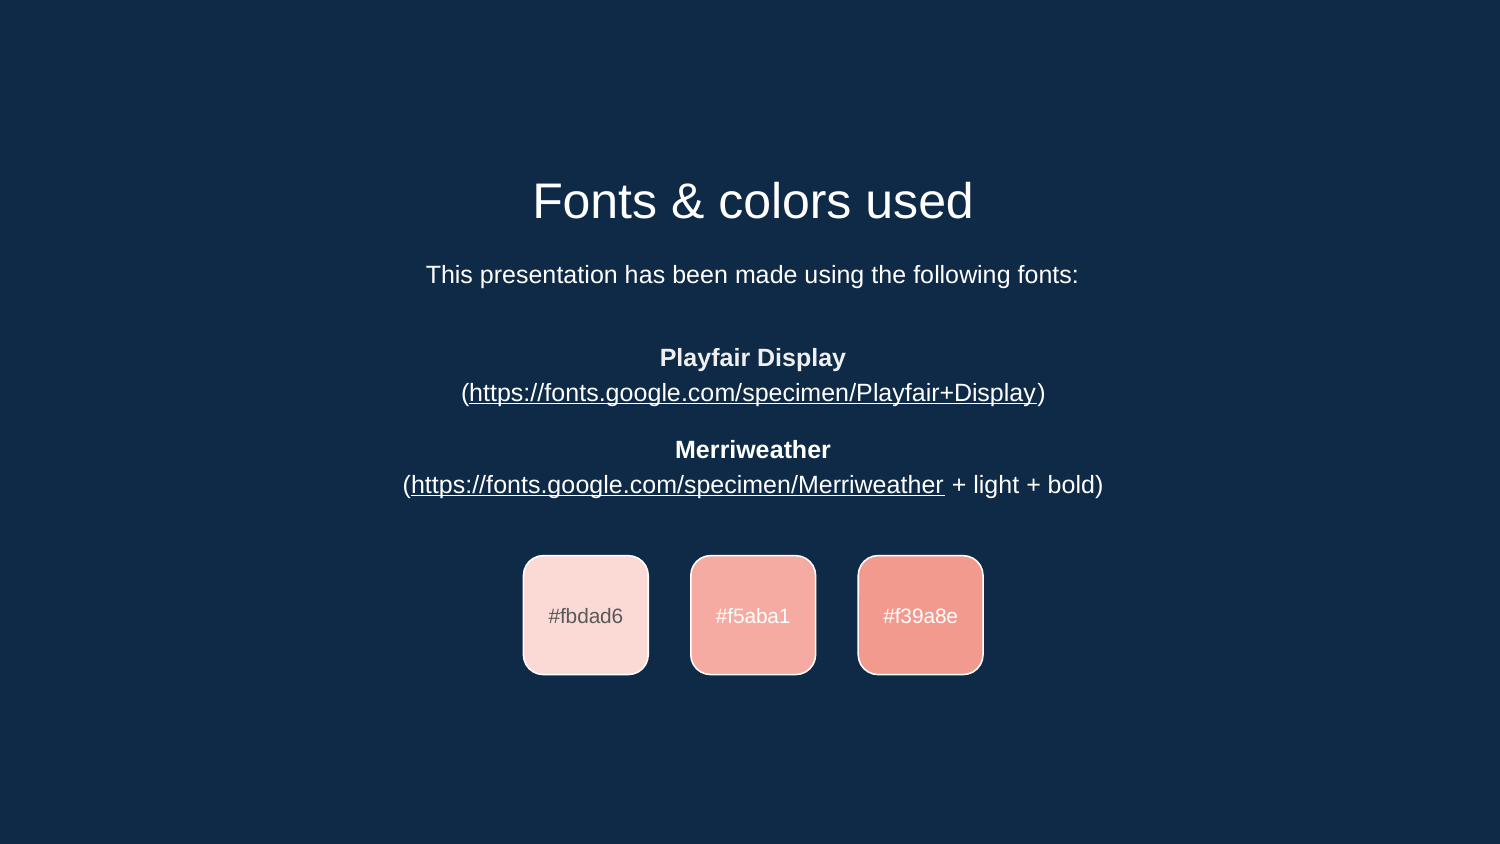

Fonts & colors used
This presentation has been made using the following fonts:

Playfair Display
(https://fonts.google.com/specimen/Playfair+Display)

Merriweather
(https://fonts.google.com/specimen/Merriweather + light + bold)

#fbdad6

#f5aba1

#f39a8e